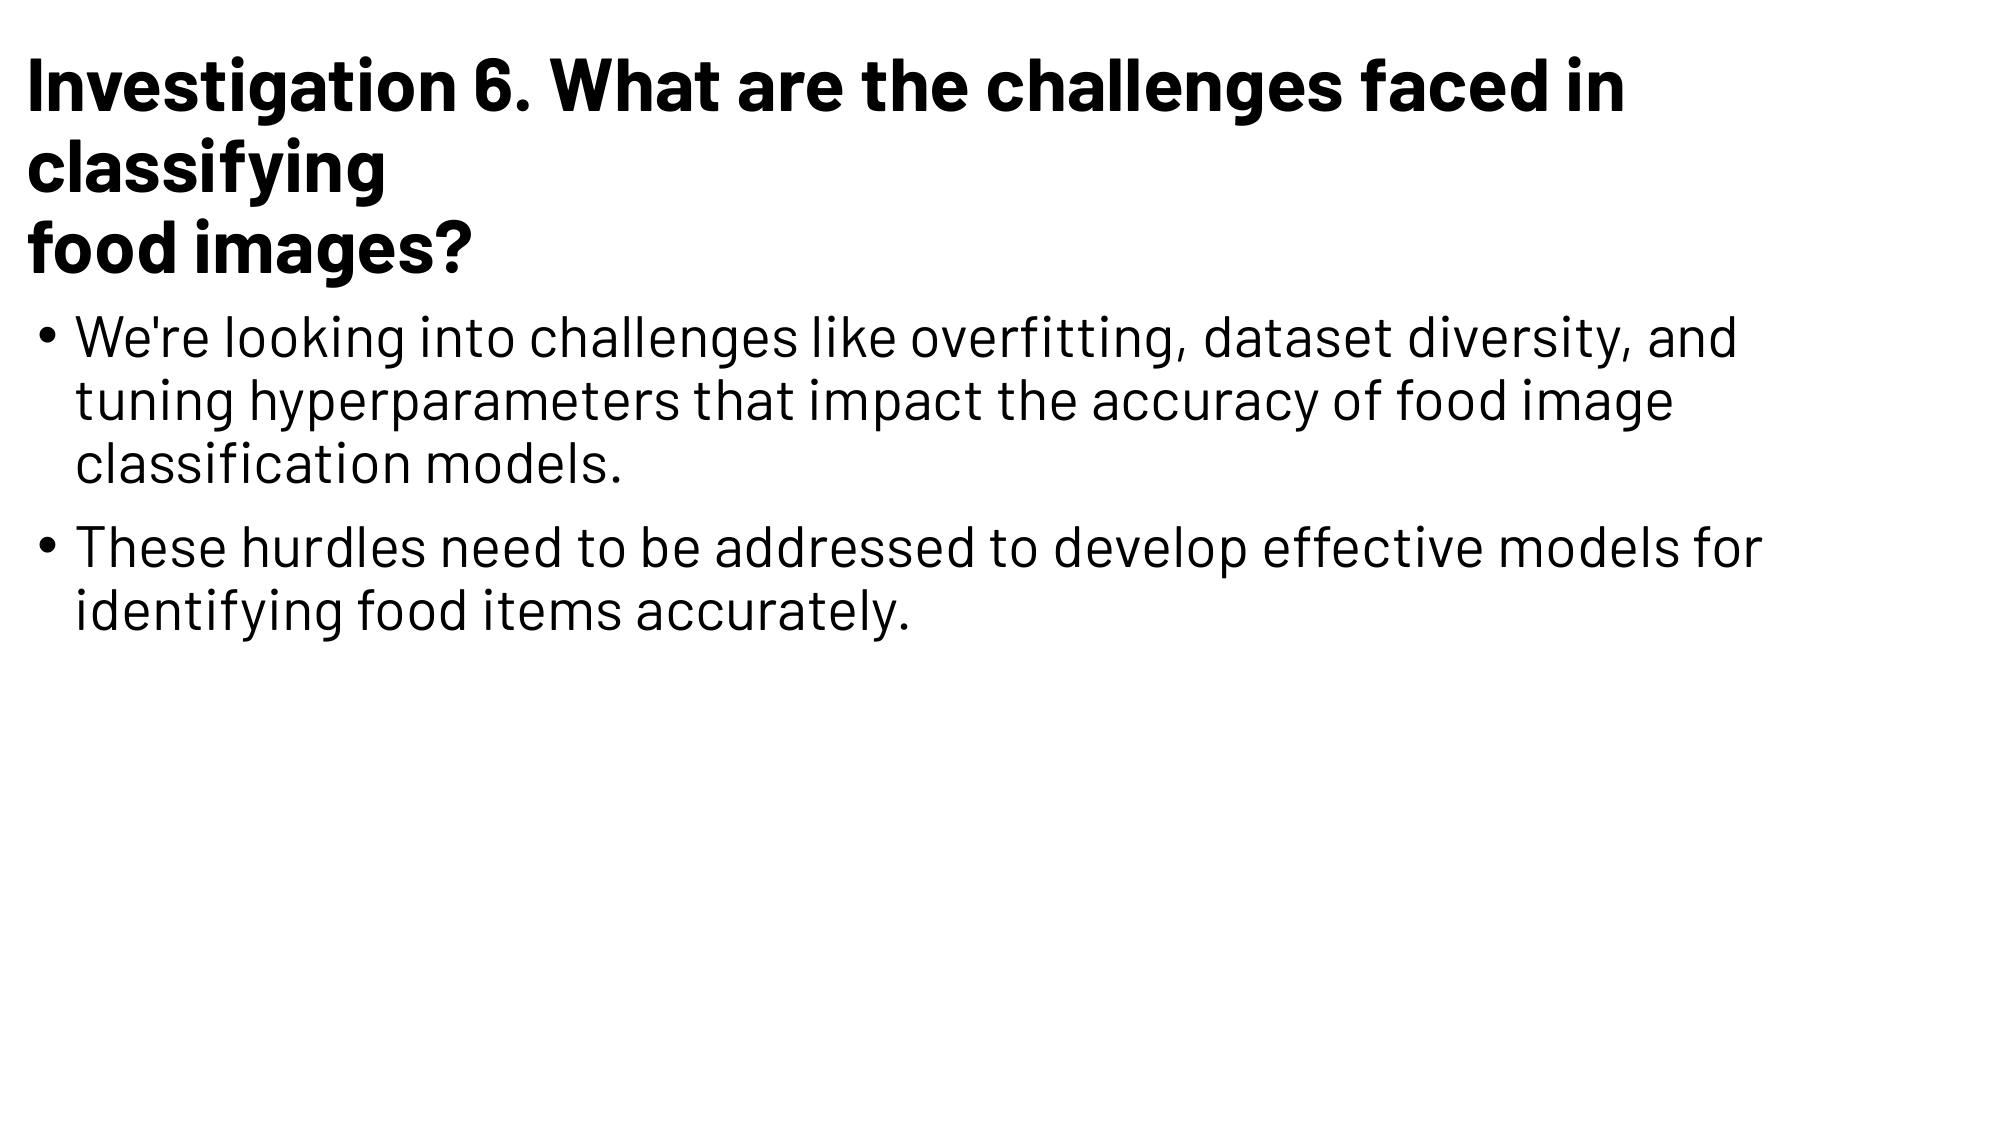

# Investigation 6. What are the challenges faced in classifying food images?
We're looking into challenges like overfitting, dataset diversity, and tuning hyperparameters that impact the accuracy of food image classification models.
These hurdles need to be addressed to develop effective models for identifying food items accurately.